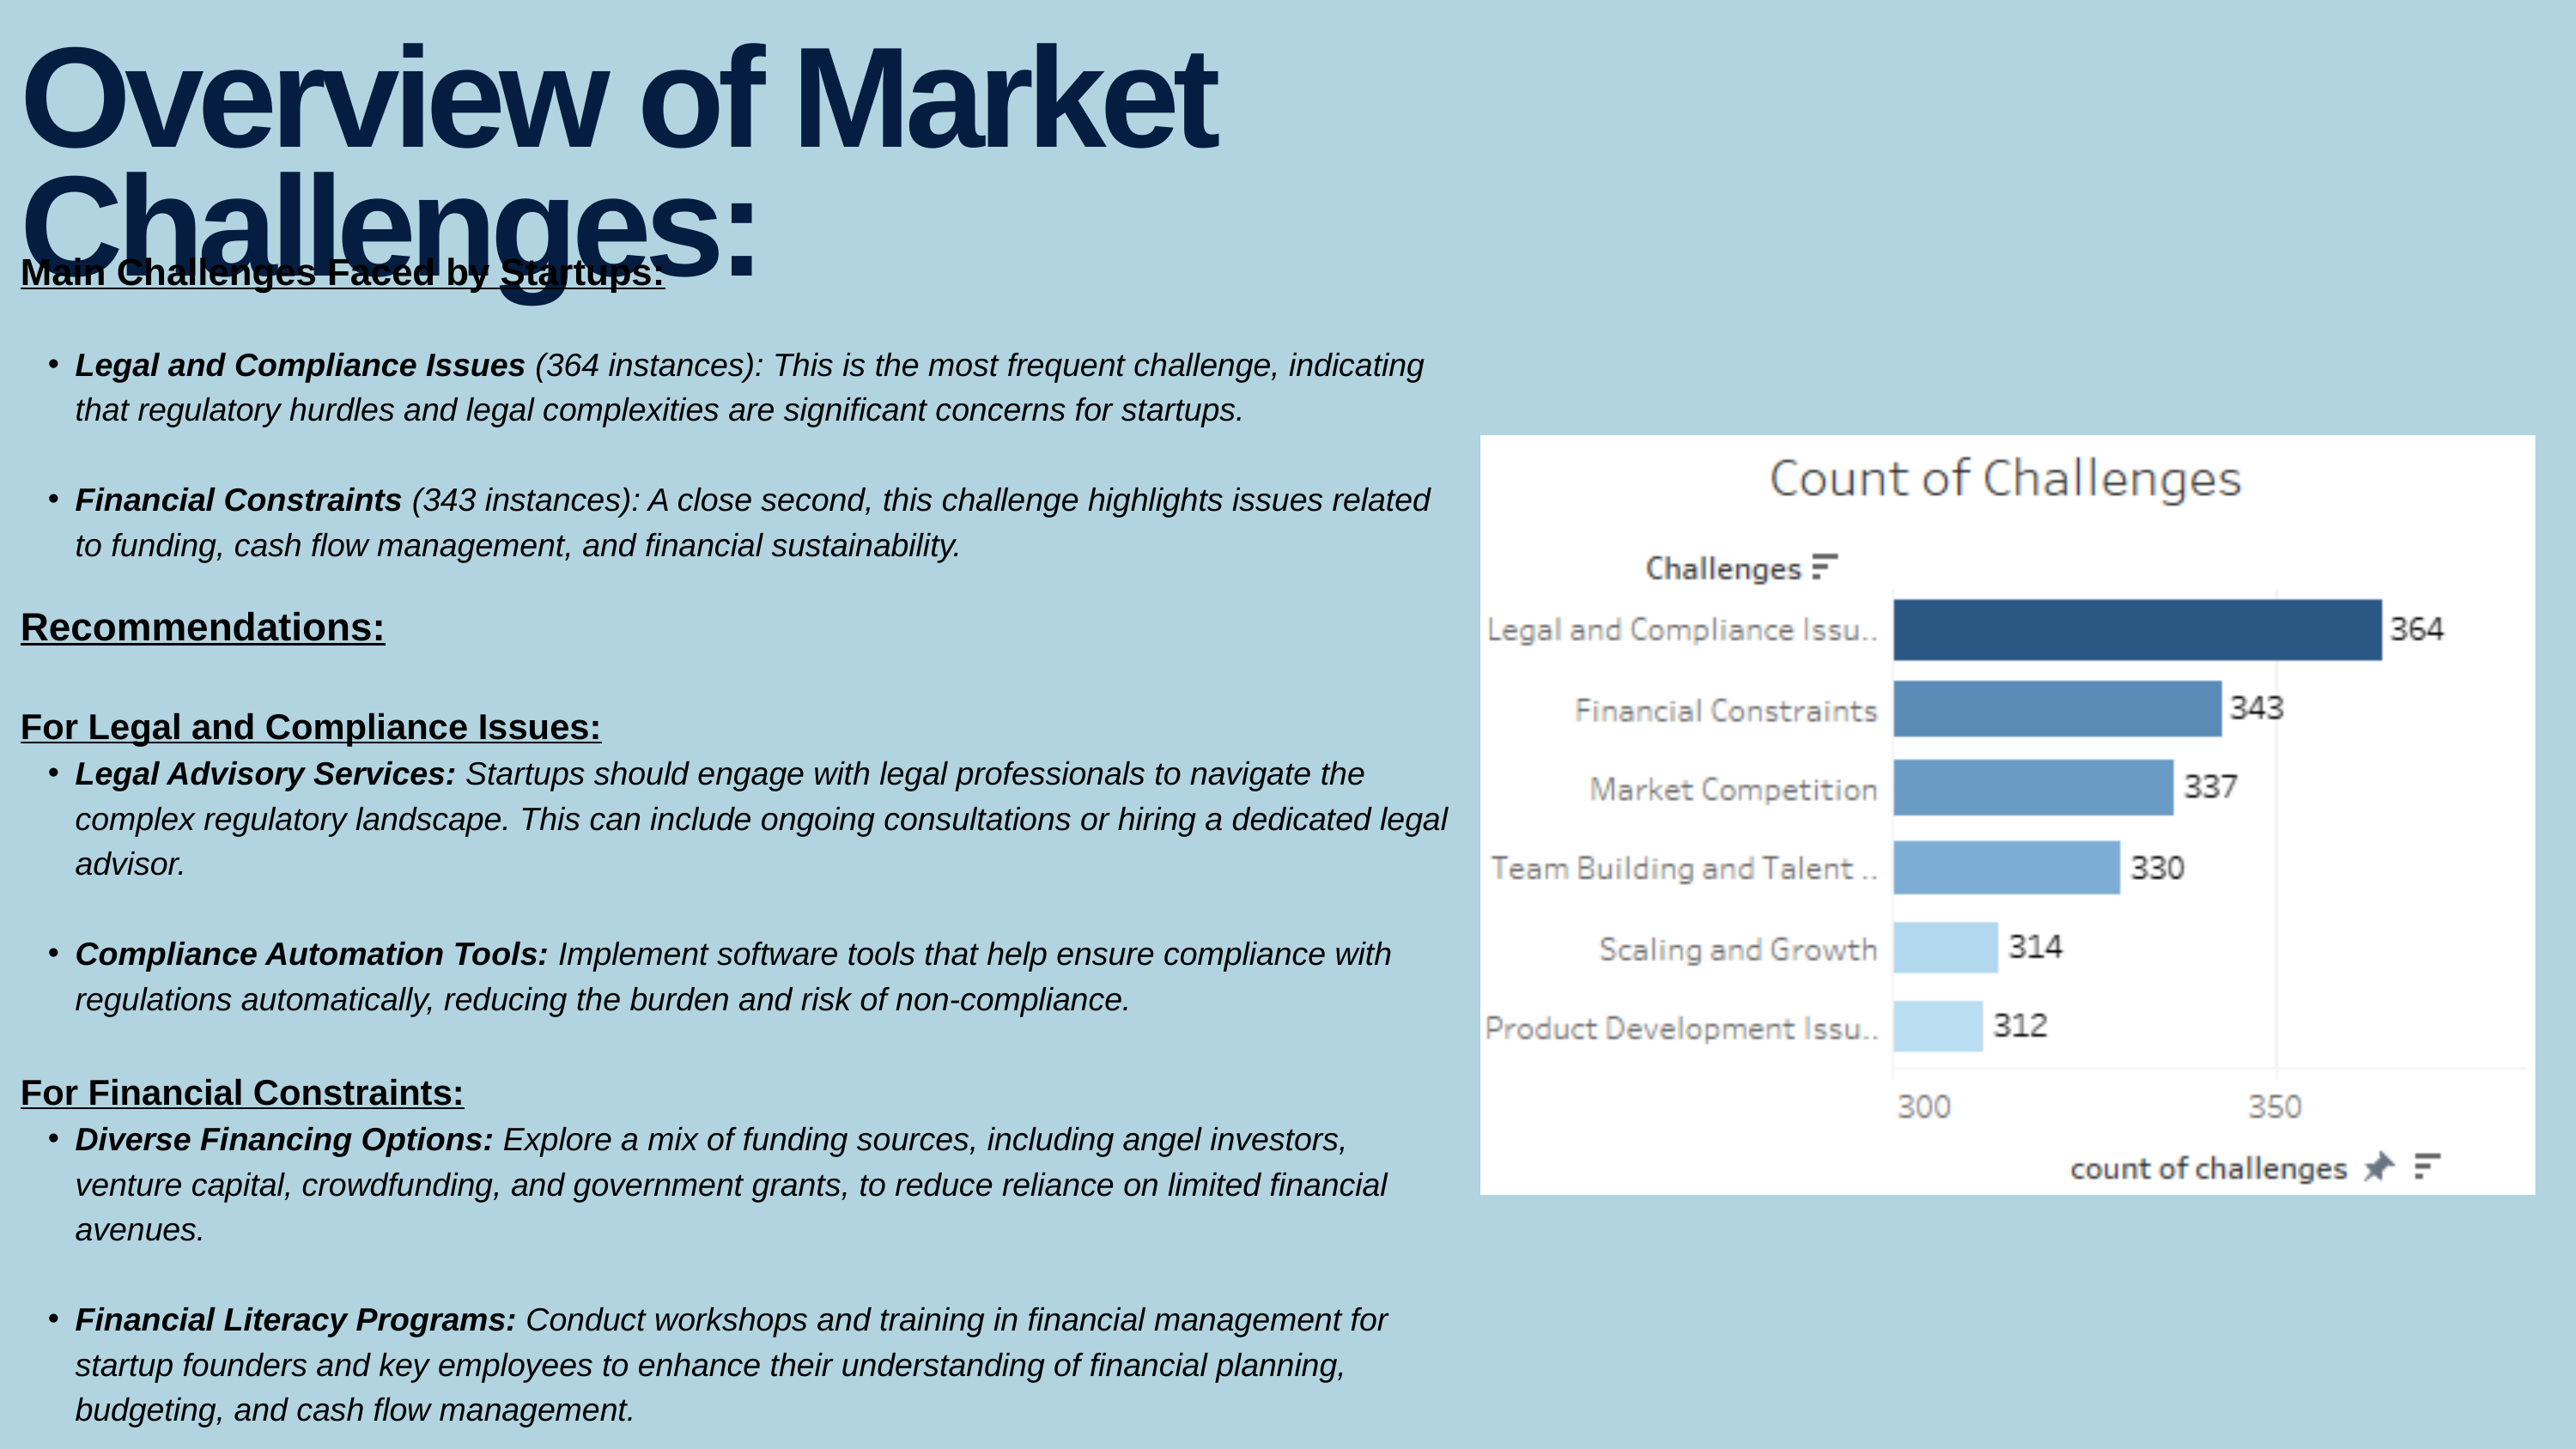

Overview of Market Challenges:
Main Challenges Faced by Startups:

Legal and Compliance Issues (364 instances): This is the most frequent challenge, indicating that regulatory hurdles and legal complexities are significant concerns for startups.

Financial Constraints (343 instances): A close second, this challenge highlights issues related to funding, cash flow management, and financial sustainability.

Recommendations:

For Legal and Compliance Issues:
Legal Advisory Services: Startups should engage with legal professionals to navigate the complex regulatory landscape. This can include ongoing consultations or hiring a dedicated legal advisor.

Compliance Automation Tools: Implement software tools that help ensure compliance with regulations automatically, reducing the burden and risk of non-compliance.

For Financial Constraints:
Diverse Financing Options: Explore a mix of funding sources, including angel investors, venture capital, crowdfunding, and government grants, to reduce reliance on limited financial avenues.

Financial Literacy Programs: Conduct workshops and training in financial management for startup founders and key employees to enhance their understanding of financial planning, budgeting, and cash flow management.